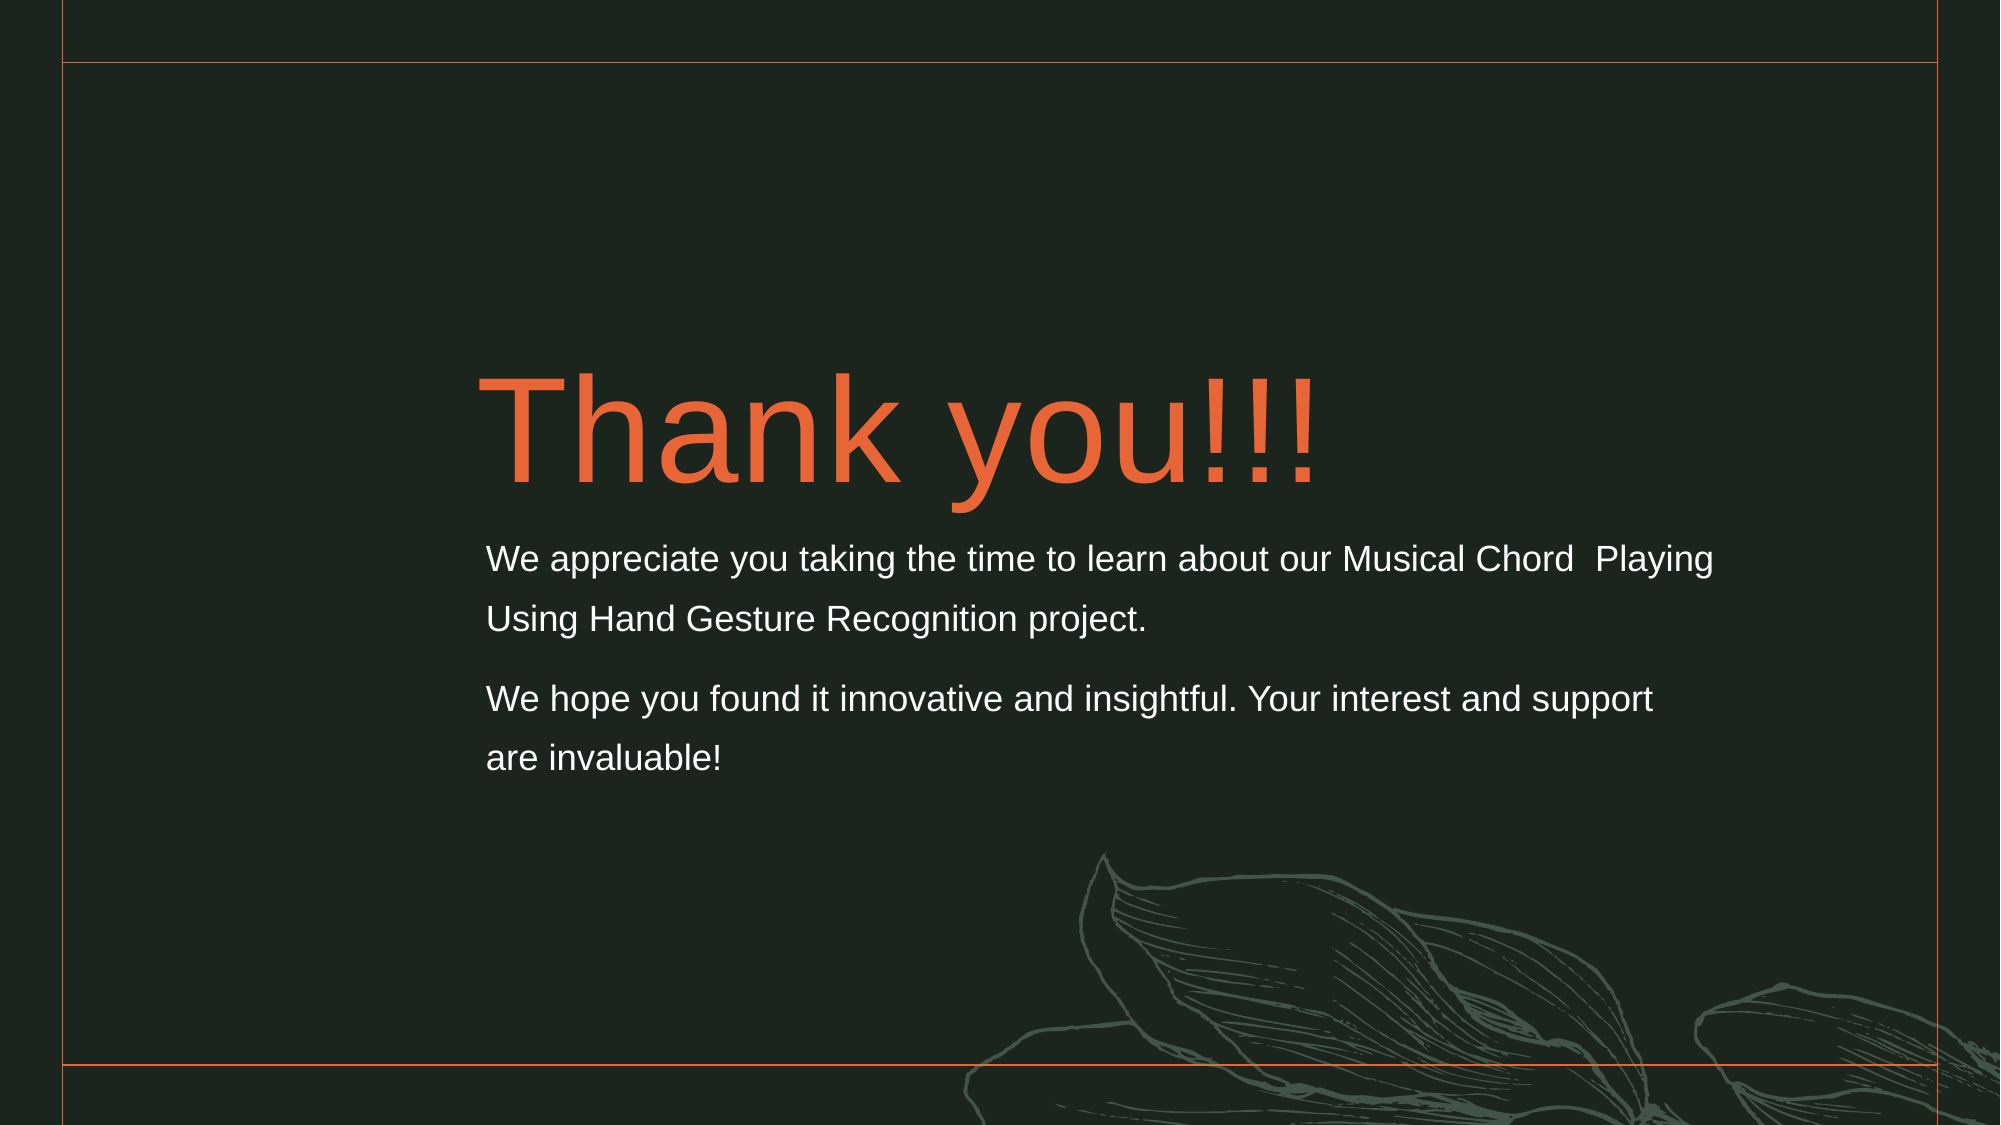

# Thank you!!!
We appreciate you taking the time to learn about our Musical Chord  Playing
Using Hand Gesture Recognition project.
We hope you found it innovative and insightful. Your interest and support
are invaluable!